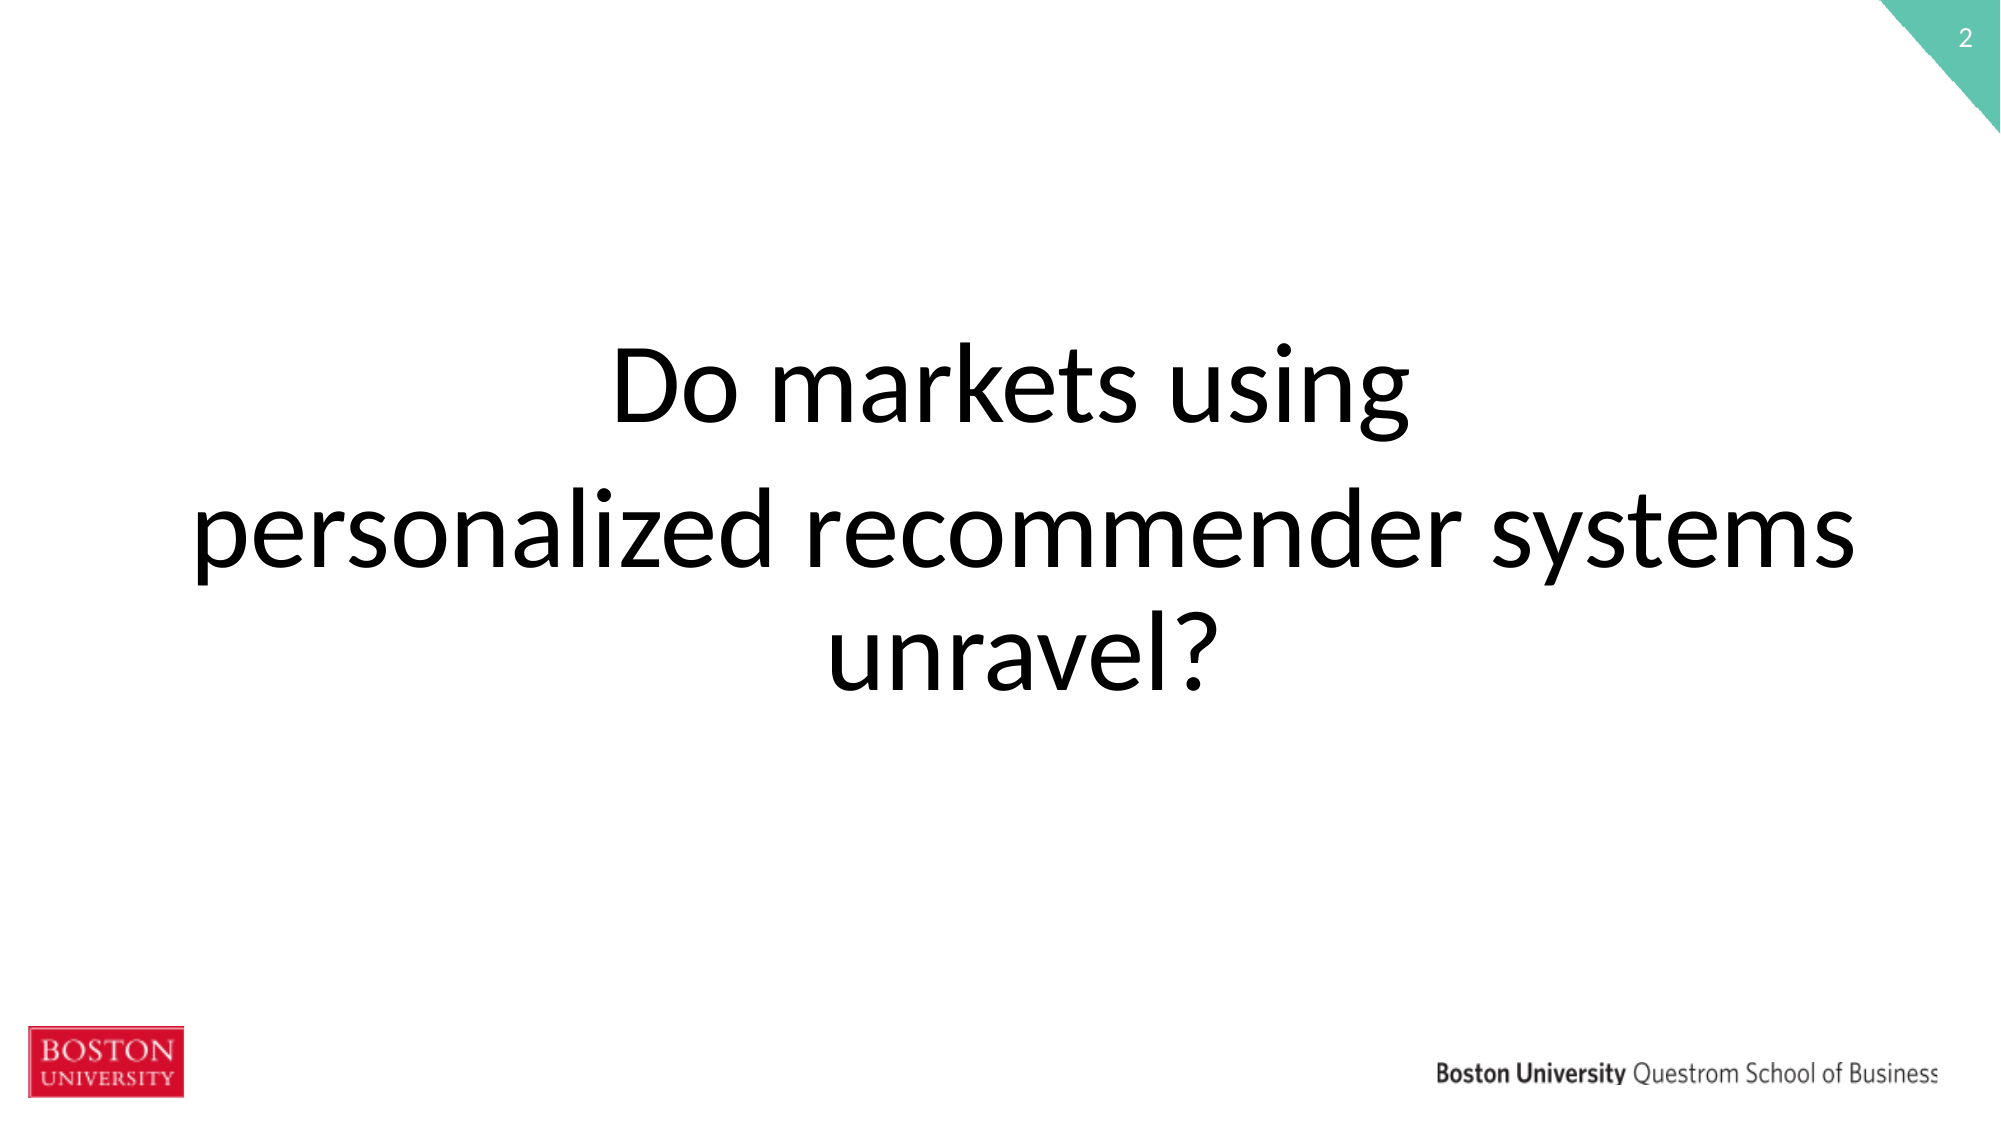

2
Do markets using
personalized recommender systems unravel?